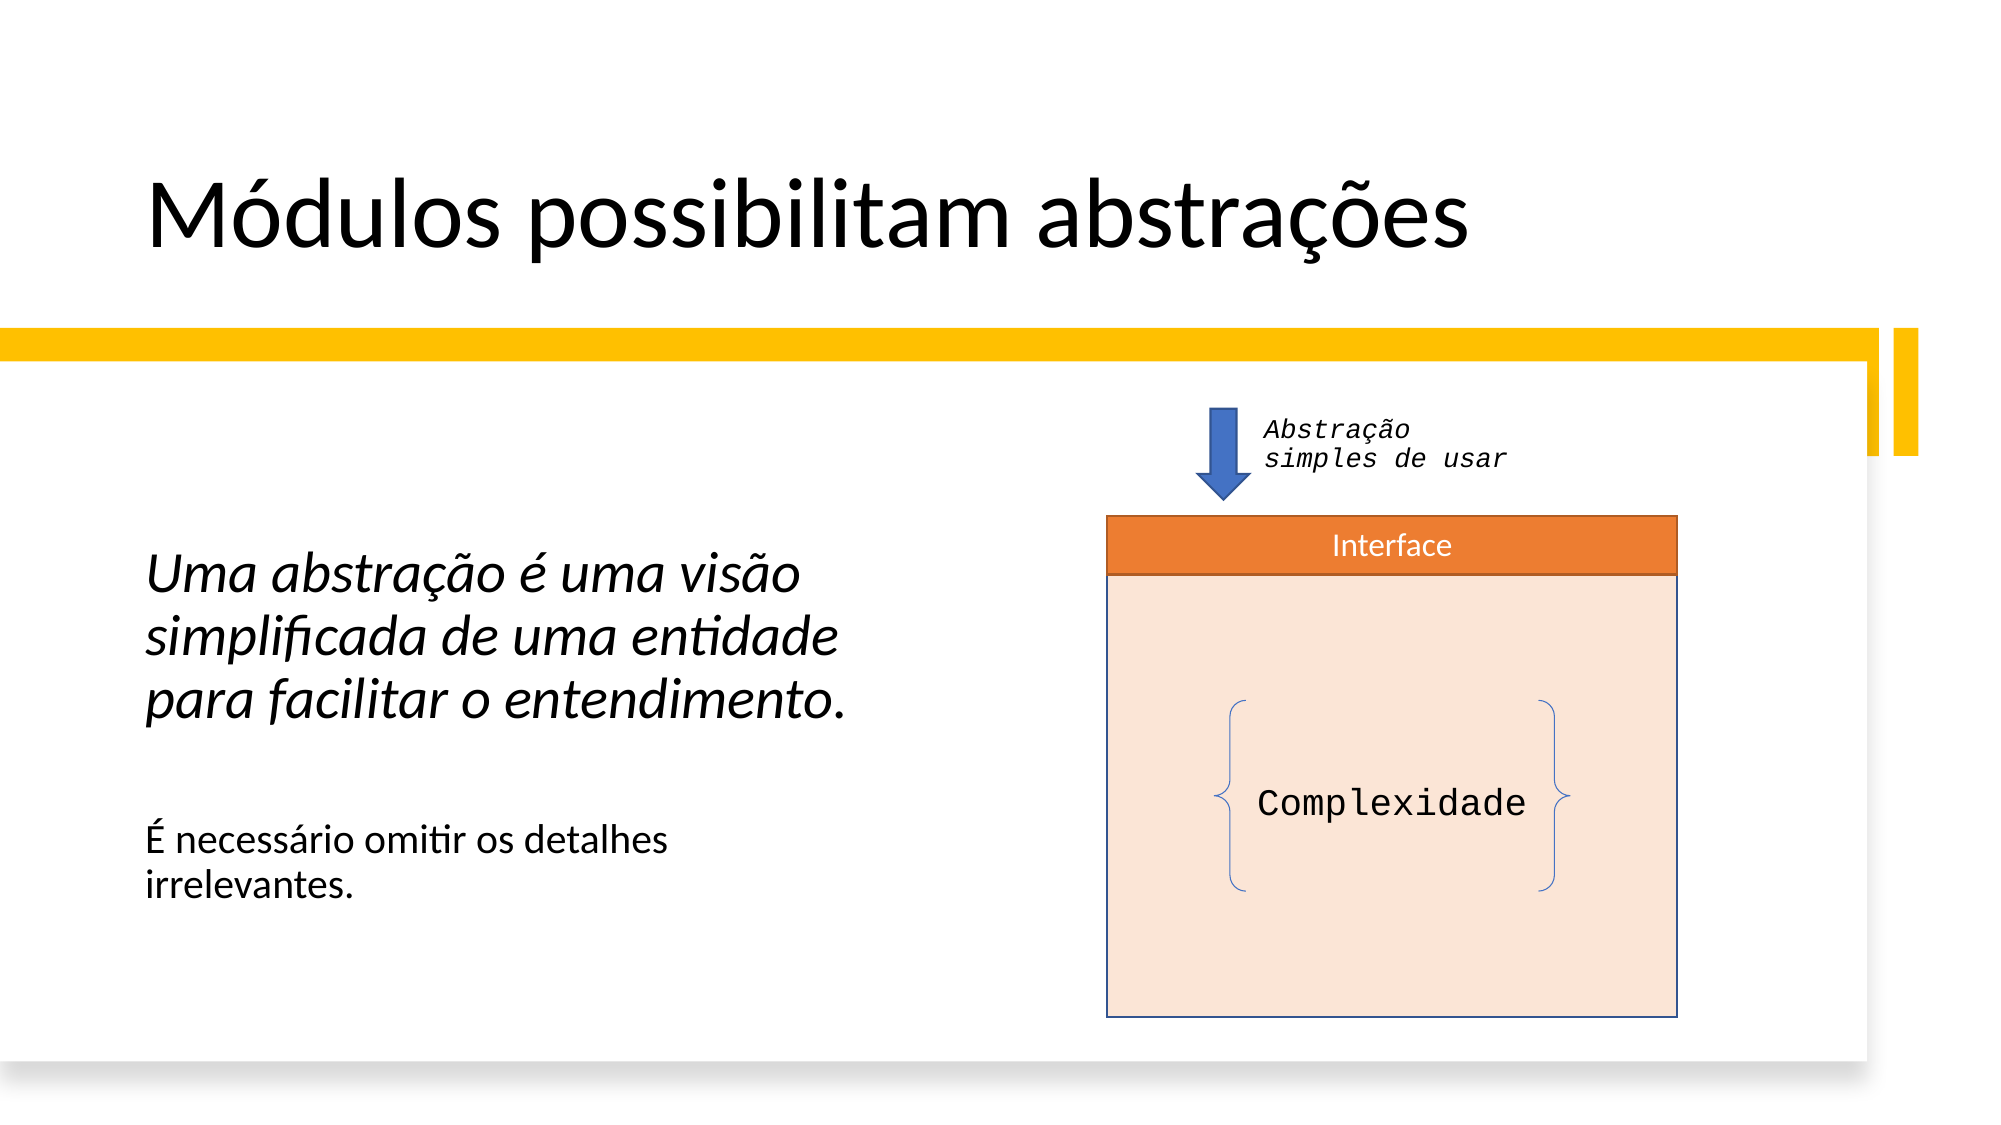

# Módulos possibilitam abstrações

Abstração
simples de usar

Interface

Complexidade
Uma abstração é uma visão simplificada de uma entidade para facilitar o entendimento.

É necessário omitir os detalhes irrelevantes.